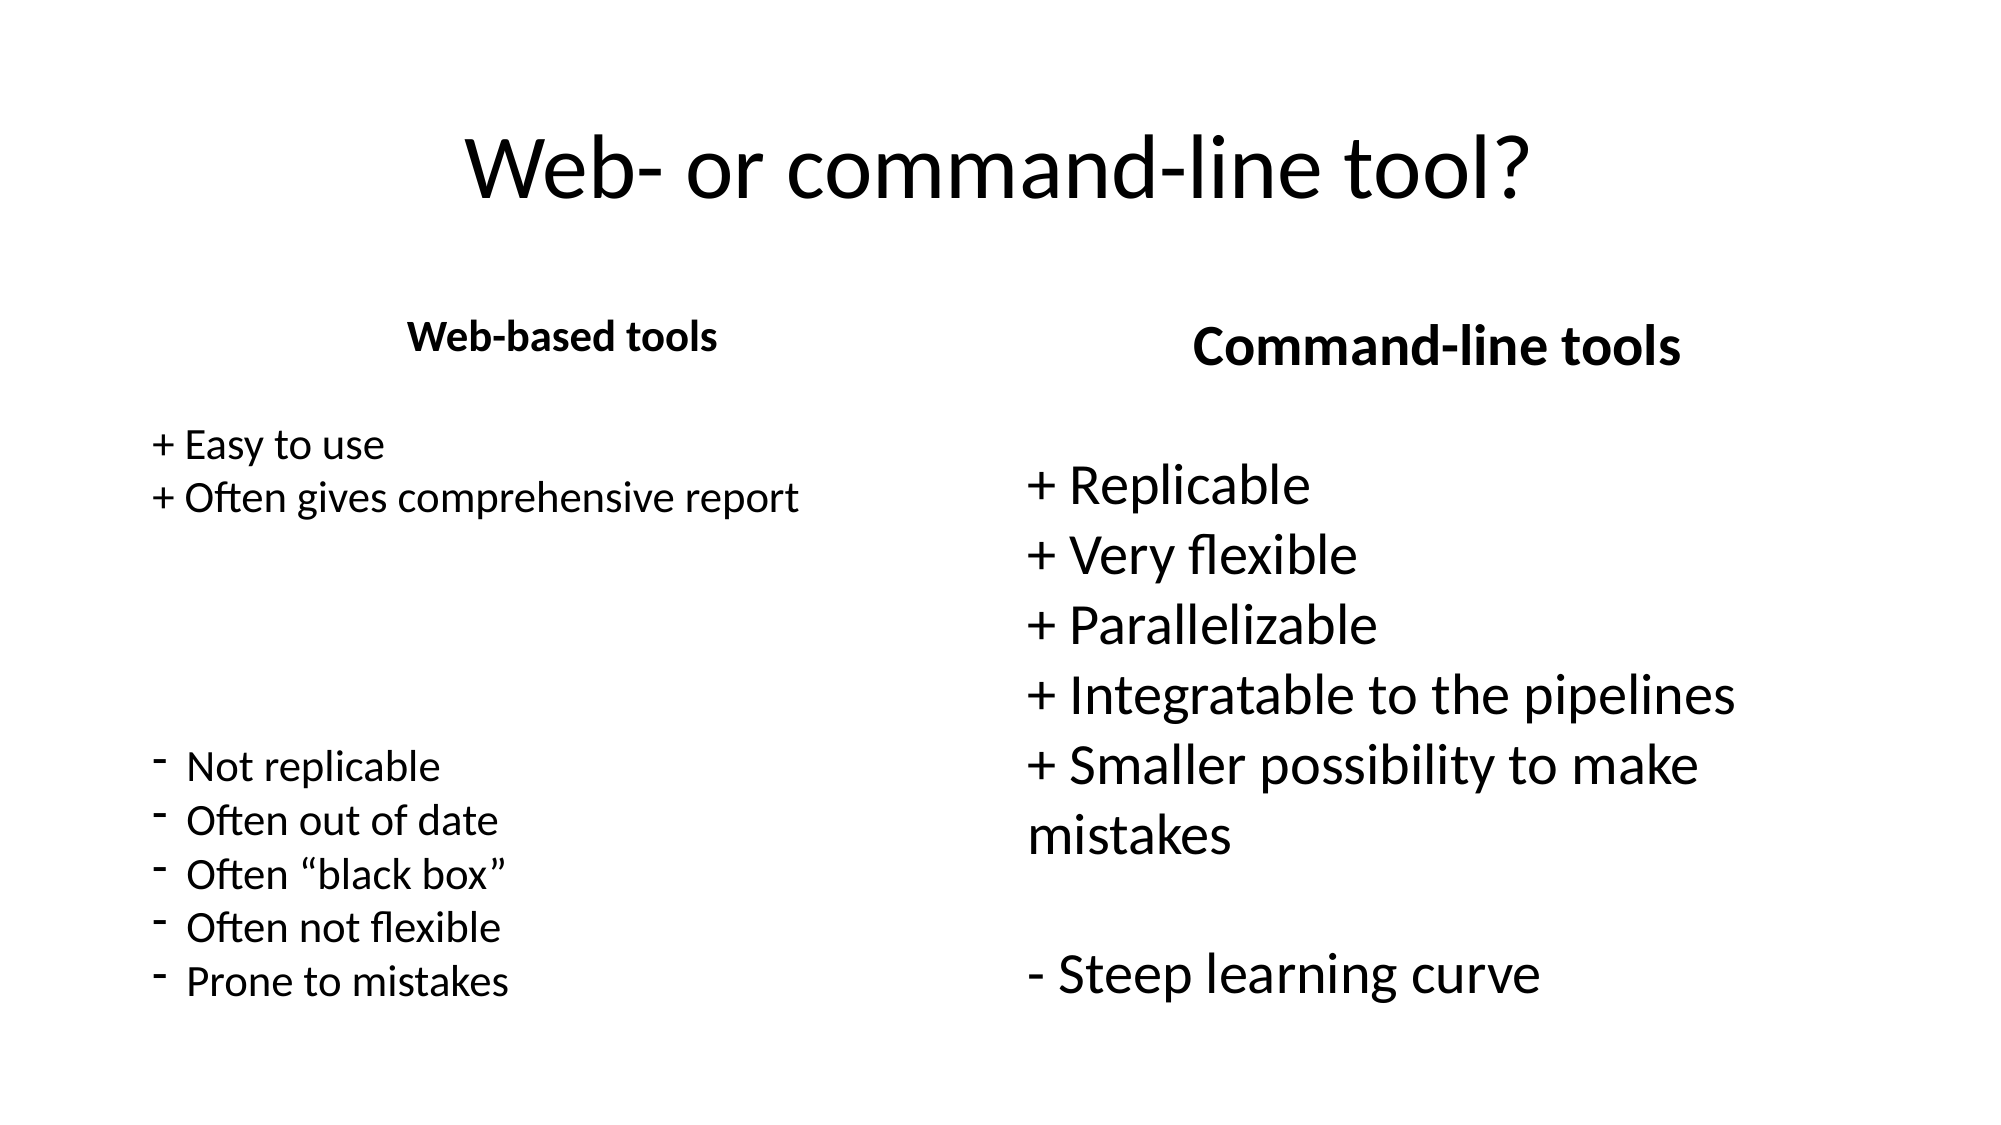

# Web- or command-line tool?
Web-based tools

+ Easy to use
+ Often gives comprehensive report

Not replicable
Often out of date
Often “black box”
Often not flexible
Prone to mistakes
Command-line tools

+ Replicable
+ Very flexible
+ Parallelizable
+ Integratable to the pipelines
+ Smaller possibility to make mistakes

- Steep learning curve